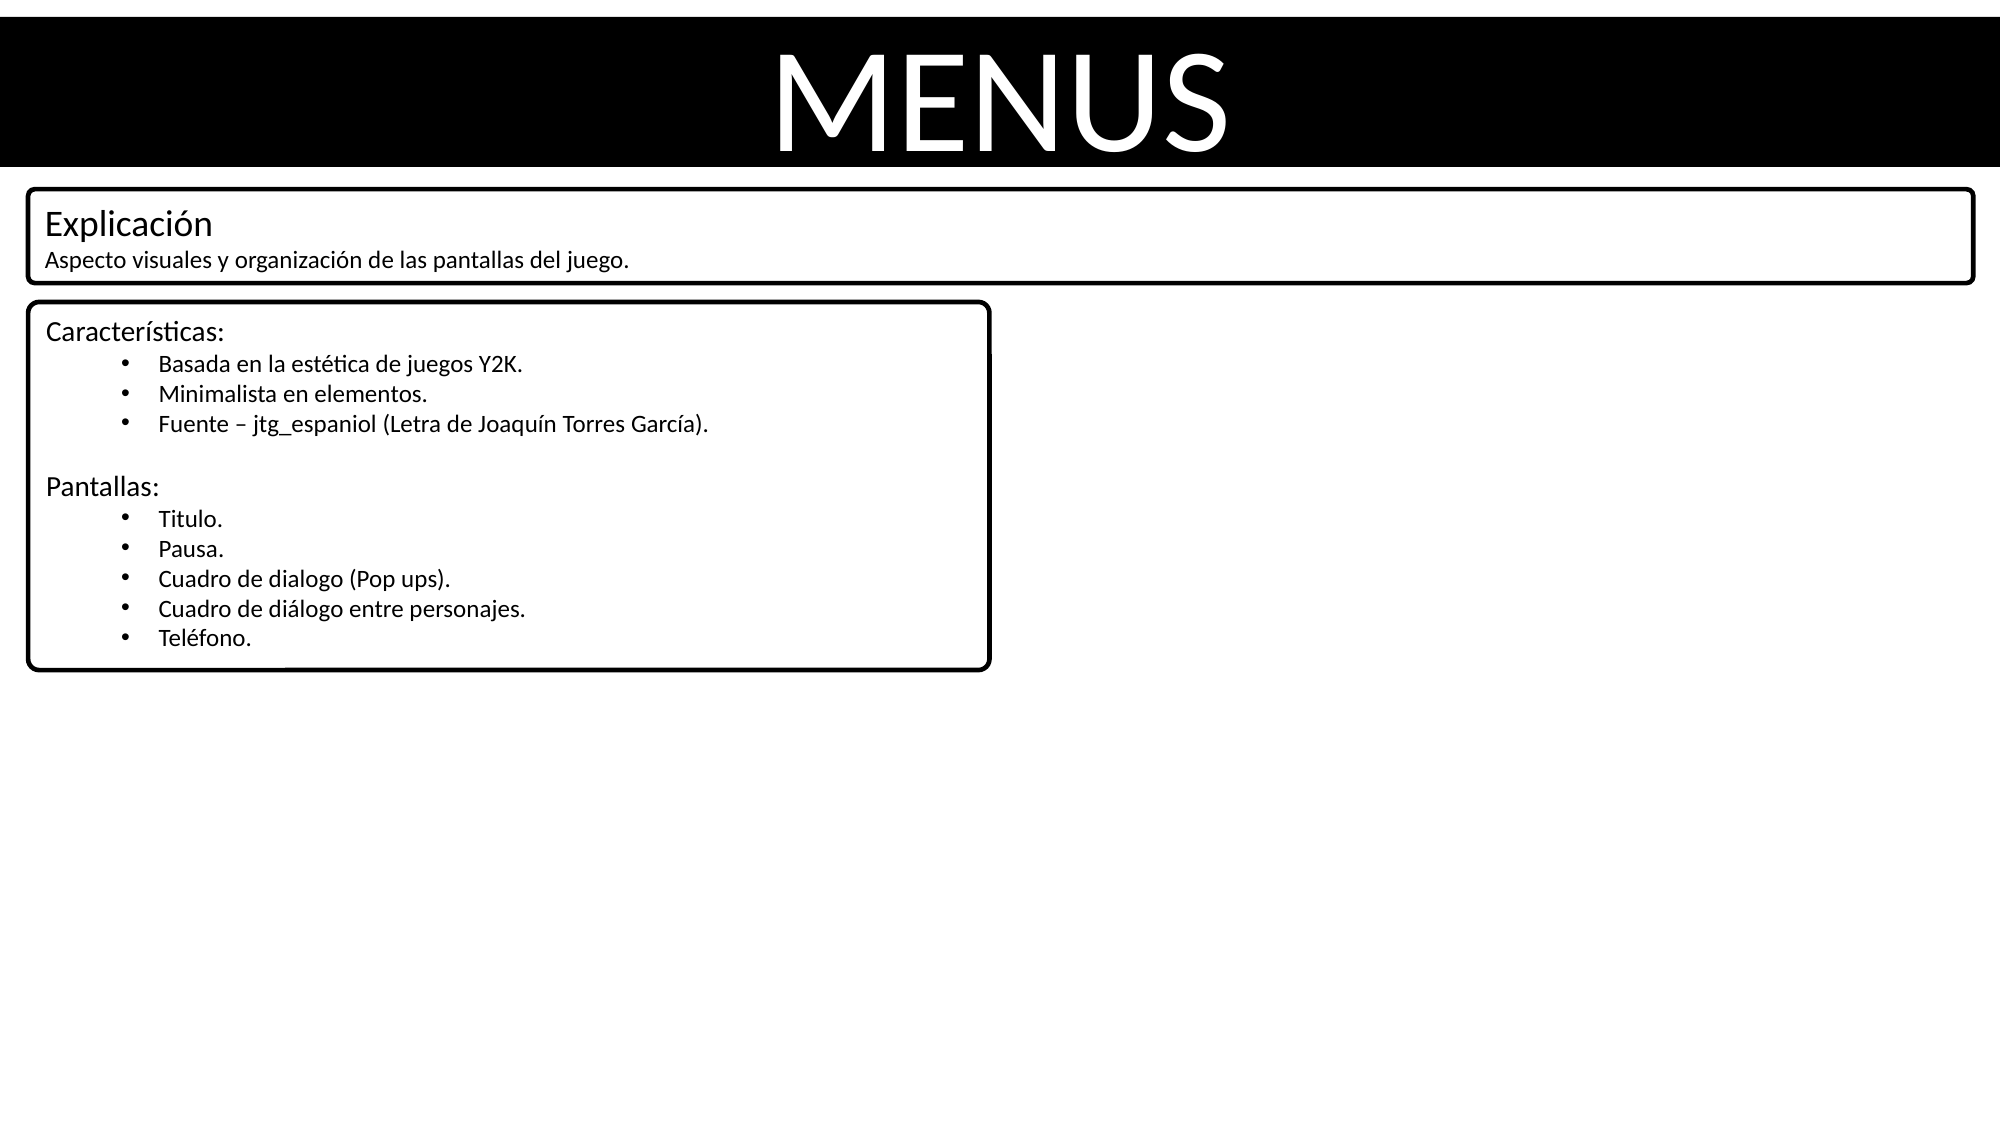

MENUS
Explicación
Aspecto visuales y organización de las pantallas del juego.
Características:
Basada en la estética de juegos Y2K.
Minimalista en elementos.
Fuente – jtg_espaniol (Letra de Joaquín Torres García).

Pantallas:
Titulo.
Pausa.
Cuadro de dialogo (Pop ups).
Cuadro de diálogo entre personajes.
Teléfono.